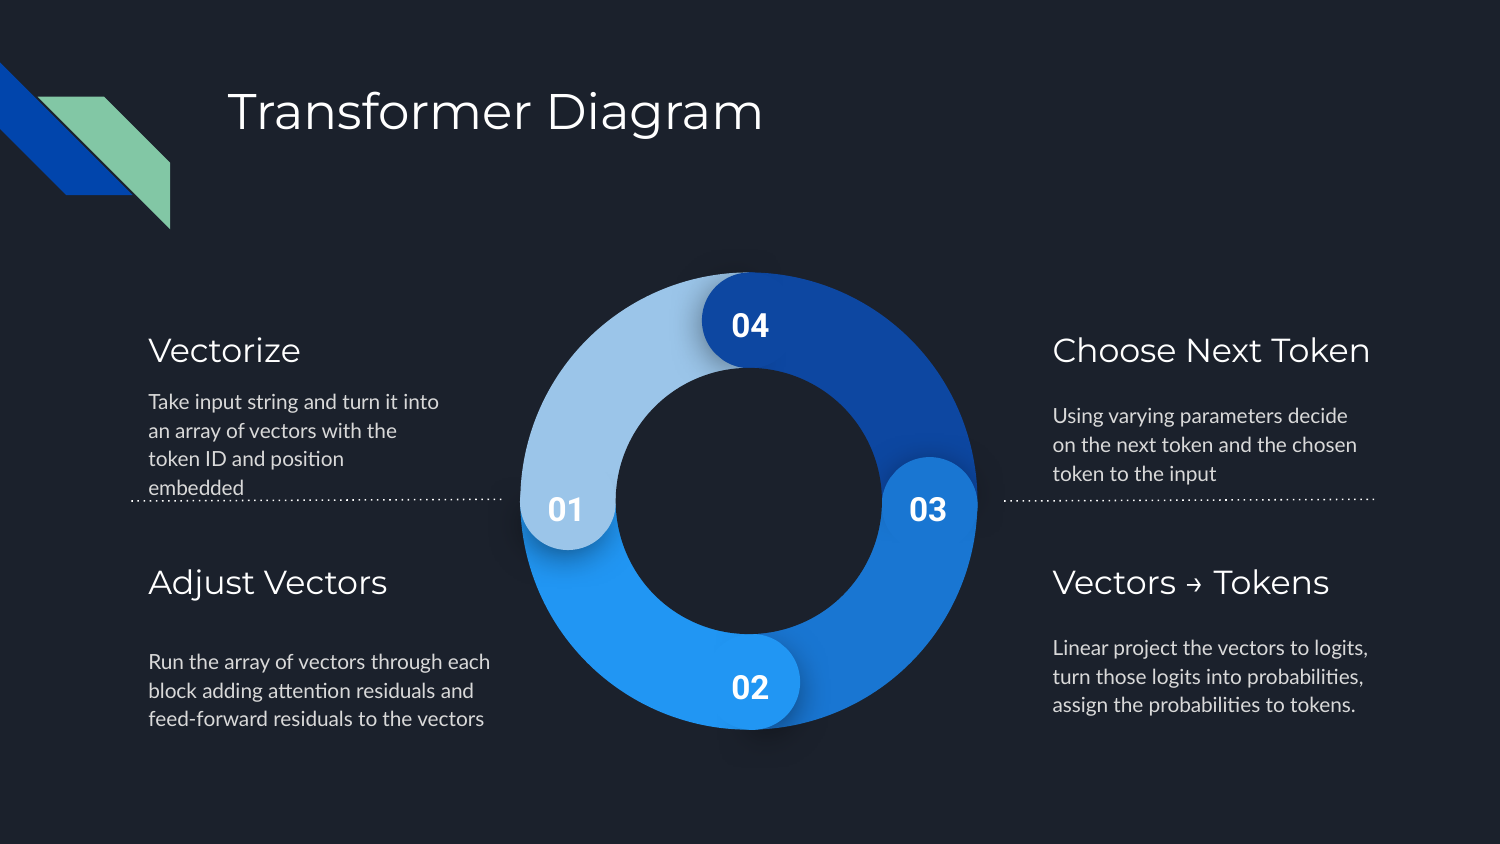

# Transformer Diagram

04
Vectorize
Choose Next Token

Take input string and turn it into an array of vectors with the token ID and position embedded
Using varying parameters decide on the next token and the chosen token to the input

01
03
Adjust Vectors
Vectors → Tokens
Run the array of vectors through each block adding attention residuals and feed-forward residuals to the vectors
Linear project the vectors to logits, turn those logits into probabilities, assign the probabilities to tokens.

02